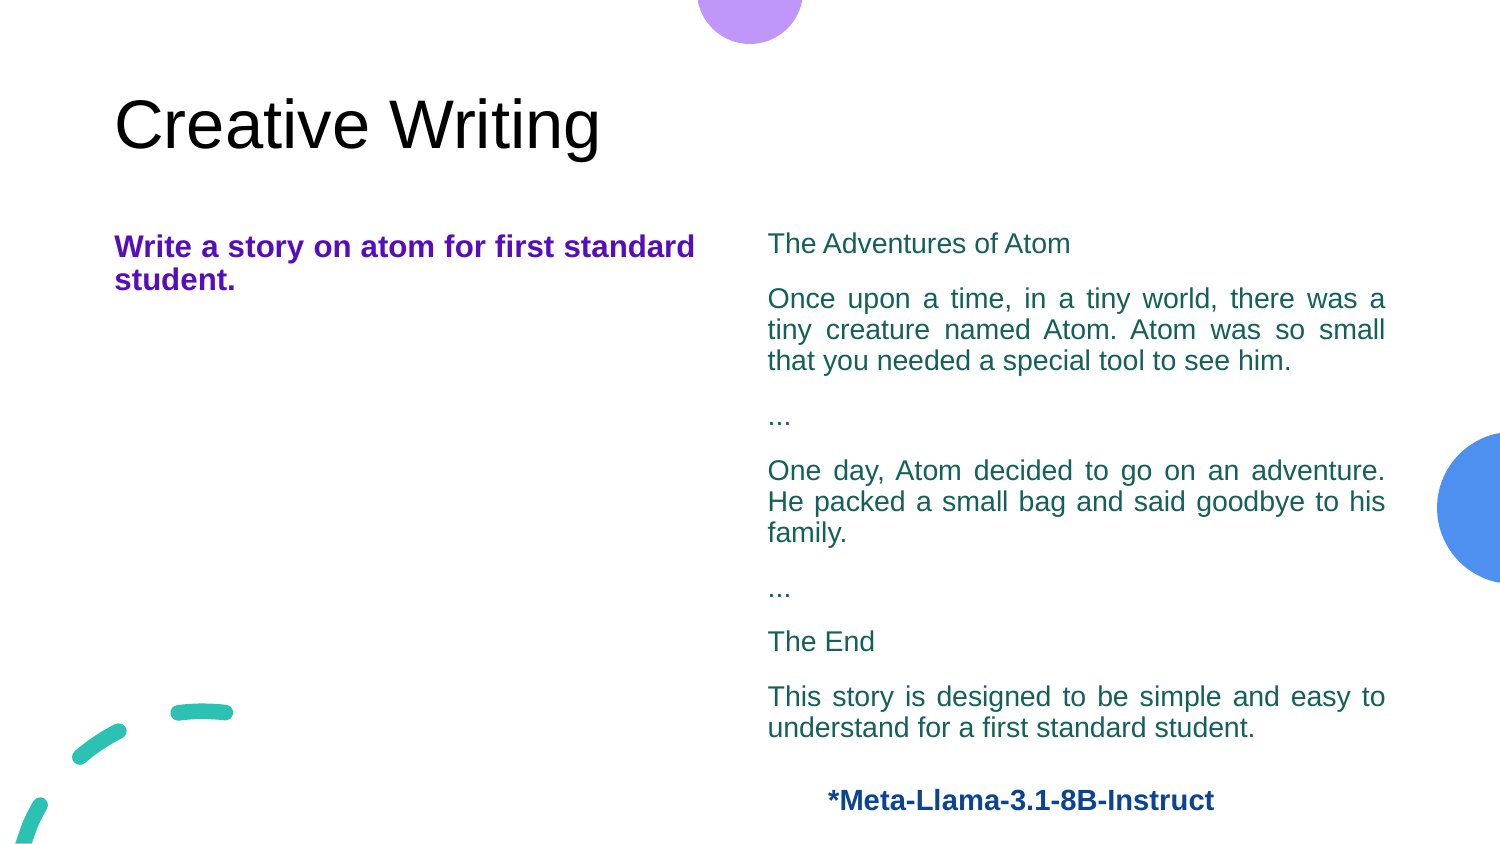

# Creative Writing
The Adventures of Atom
Once upon a time, in a tiny world, there was a tiny creature named Atom. Atom was so small that you needed a special tool to see him.
...
One day, Atom decided to go on an adventure. He packed a small bag and said goodbye to his family.
...
The End
This story is designed to be simple and easy to understand for a first standard student.
Write a story on atom for first standard student.

*Meta-Llama-3.1-8B-Instruct